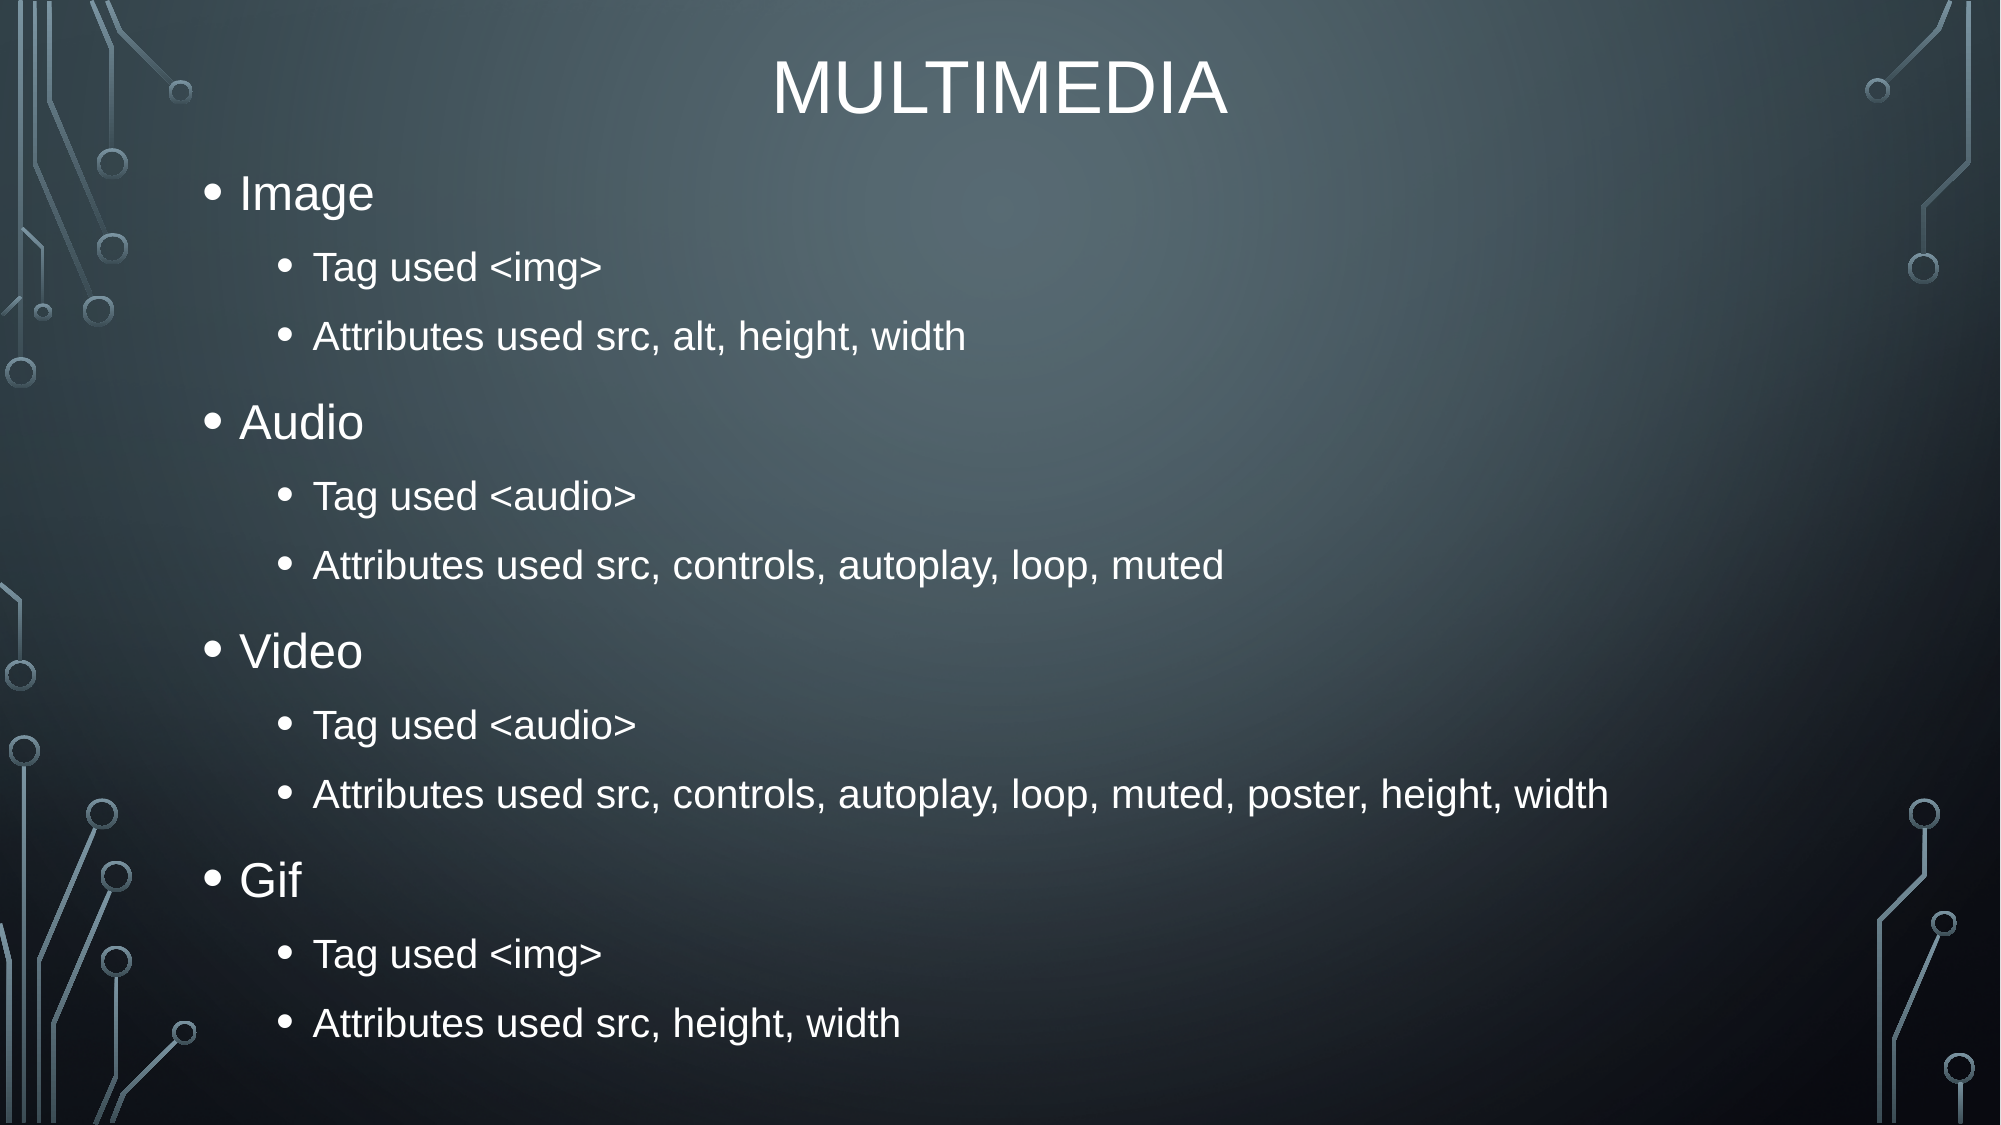

# Multimedia
Image
Tag used <img>
Attributes used src, alt, height, width
Audio
Tag used <audio>
Attributes used src, controls, autoplay, loop, muted
Video
Tag used <audio>
Attributes used src, controls, autoplay, loop, muted, poster, height, width
Gif
Tag used <img>
Attributes used src, height, width